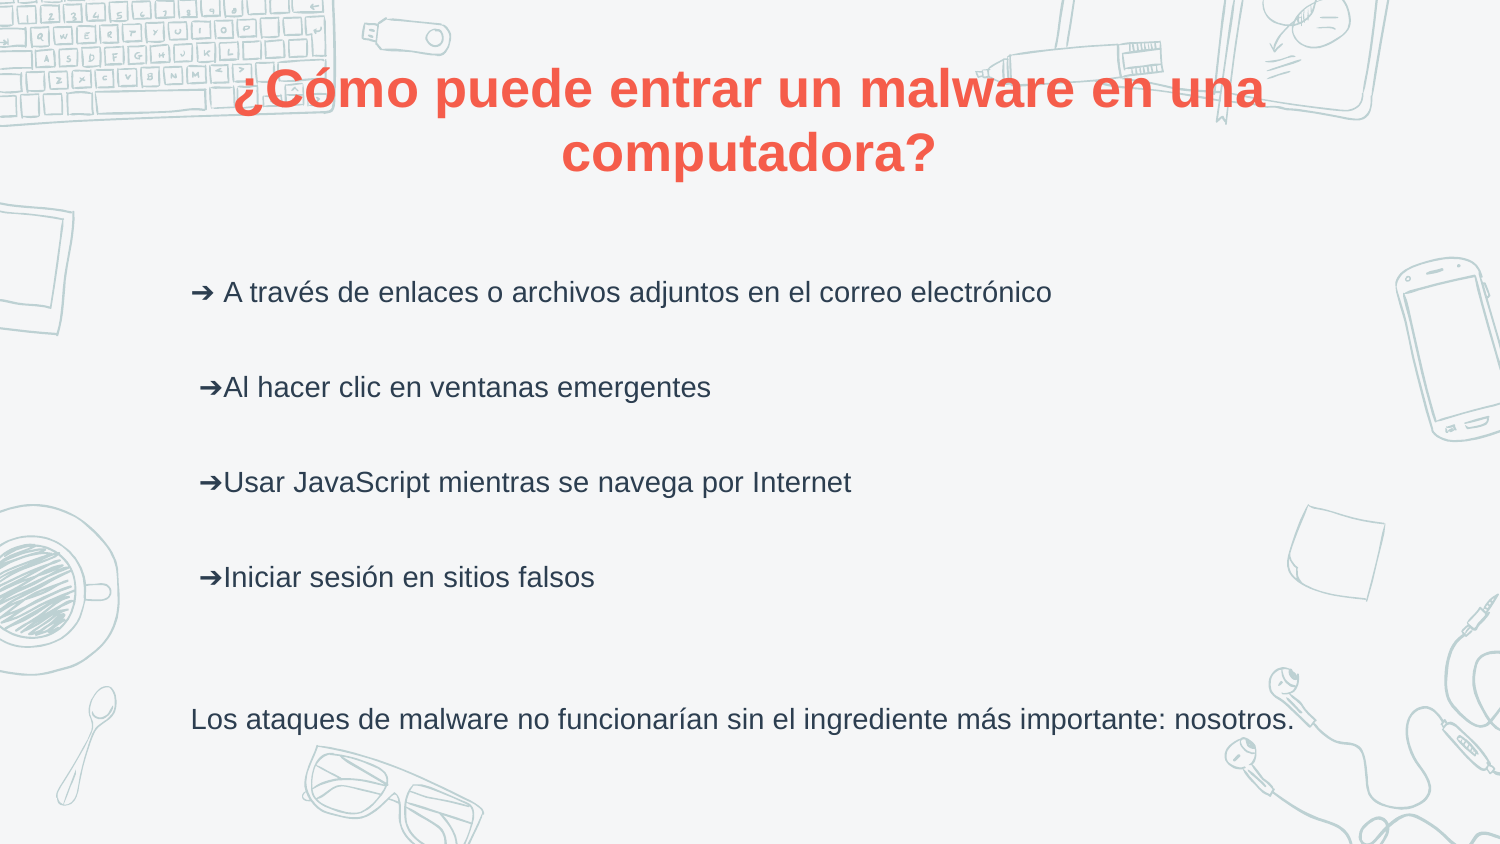

# ¿Cómo puede entrar un malware en una computadora?
➔ A través de enlaces o archivos adjuntos en el correo electrónico

 ➔Al hacer clic en ventanas emergentes

 ➔Usar JavaScript mientras se navega por Internet

 ➔Iniciar sesión en sitios falsos

Los ataques de malware no funcionarían sin el ingrediente más importante: nosotros.